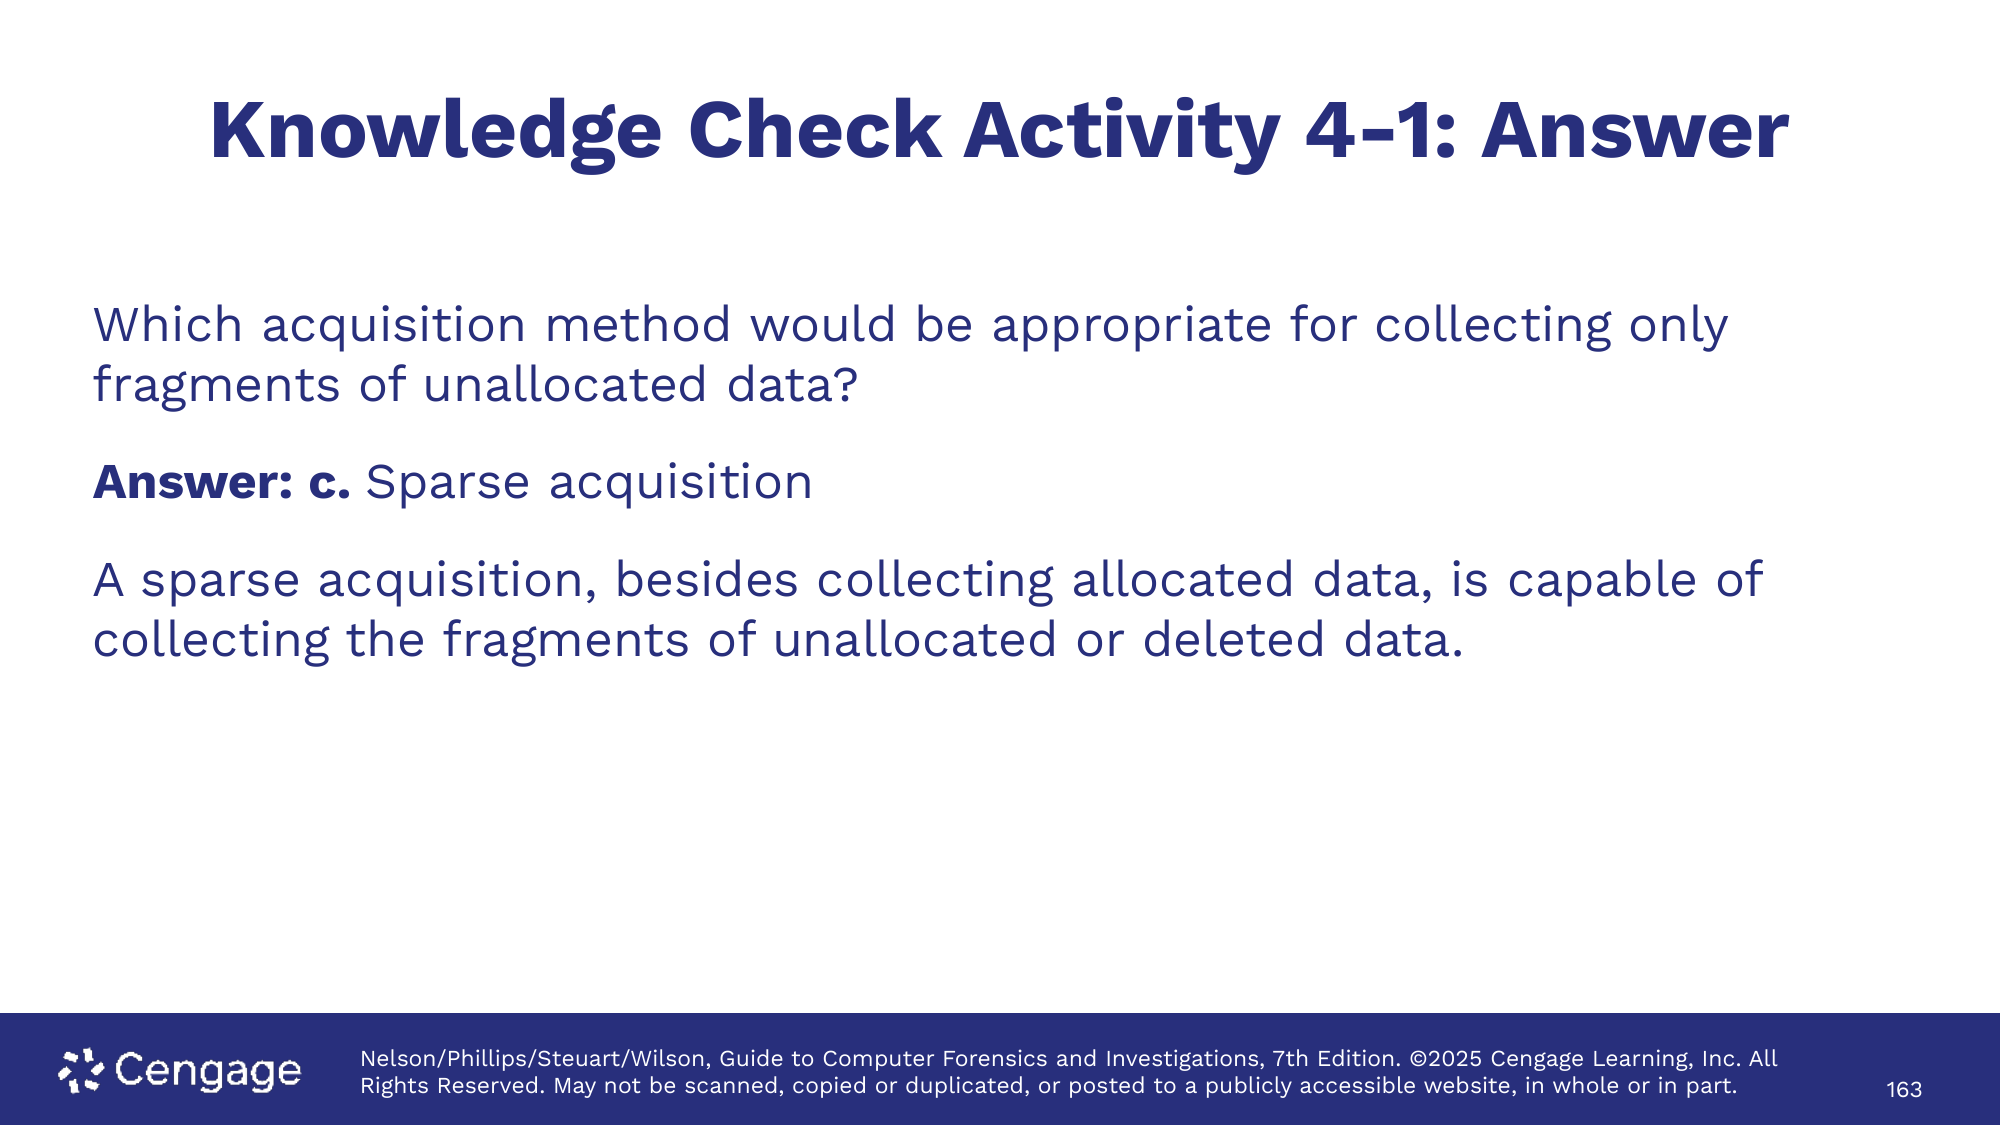

# Knowledge Check Activity 4-1: Answer
Which acquisition method would be appropriate for collecting only fragments of unallocated data?
Answer: c. Sparse acquisition
A sparse acquisition, besides collecting allocated data, is capable of collecting the fragments of unallocated or deleted data.